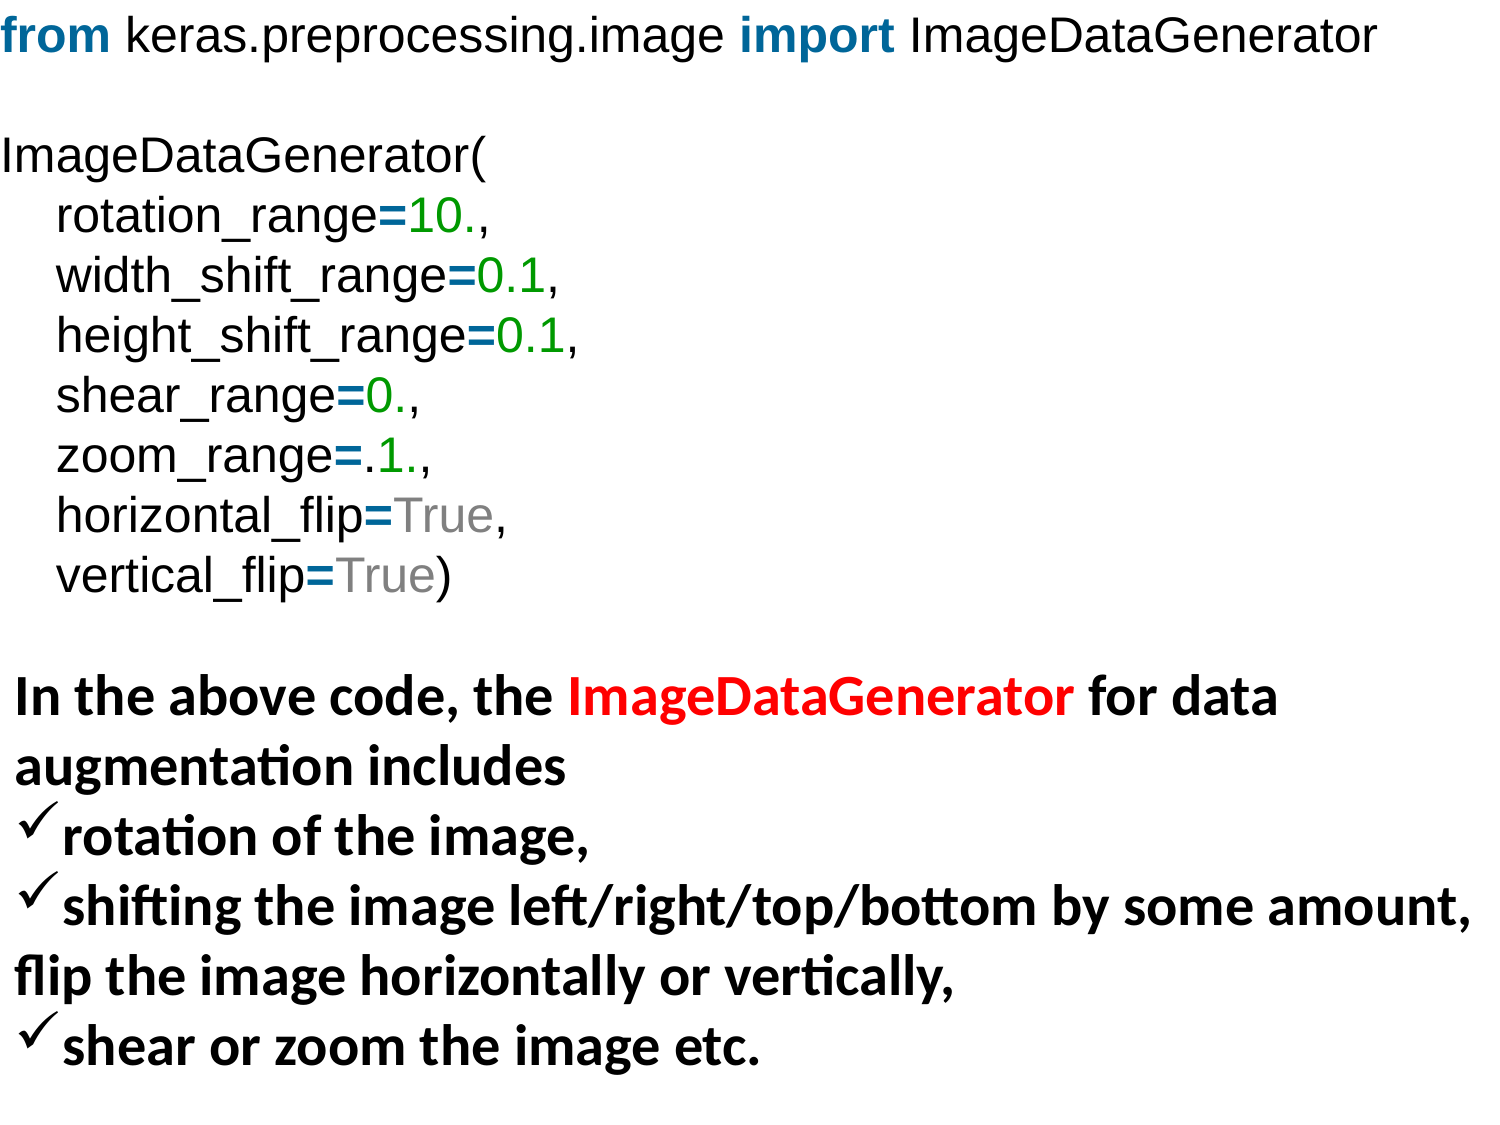

from keras.preprocessing.image import ImageDataGenerator

ImageDataGenerator(
    rotation_range=10.,
    width_shift_range=0.1,
    height_shift_range=0.1,
    shear_range=0.,
    zoom_range=.1.,
    horizontal_flip=True,
    vertical_flip=True)
In the above code, the ImageDataGenerator for data augmentation includes
rotation of the image,
shifting the image left/right/top/bottom by some amount, flip the image horizontally or vertically,
shear or zoom the image etc.